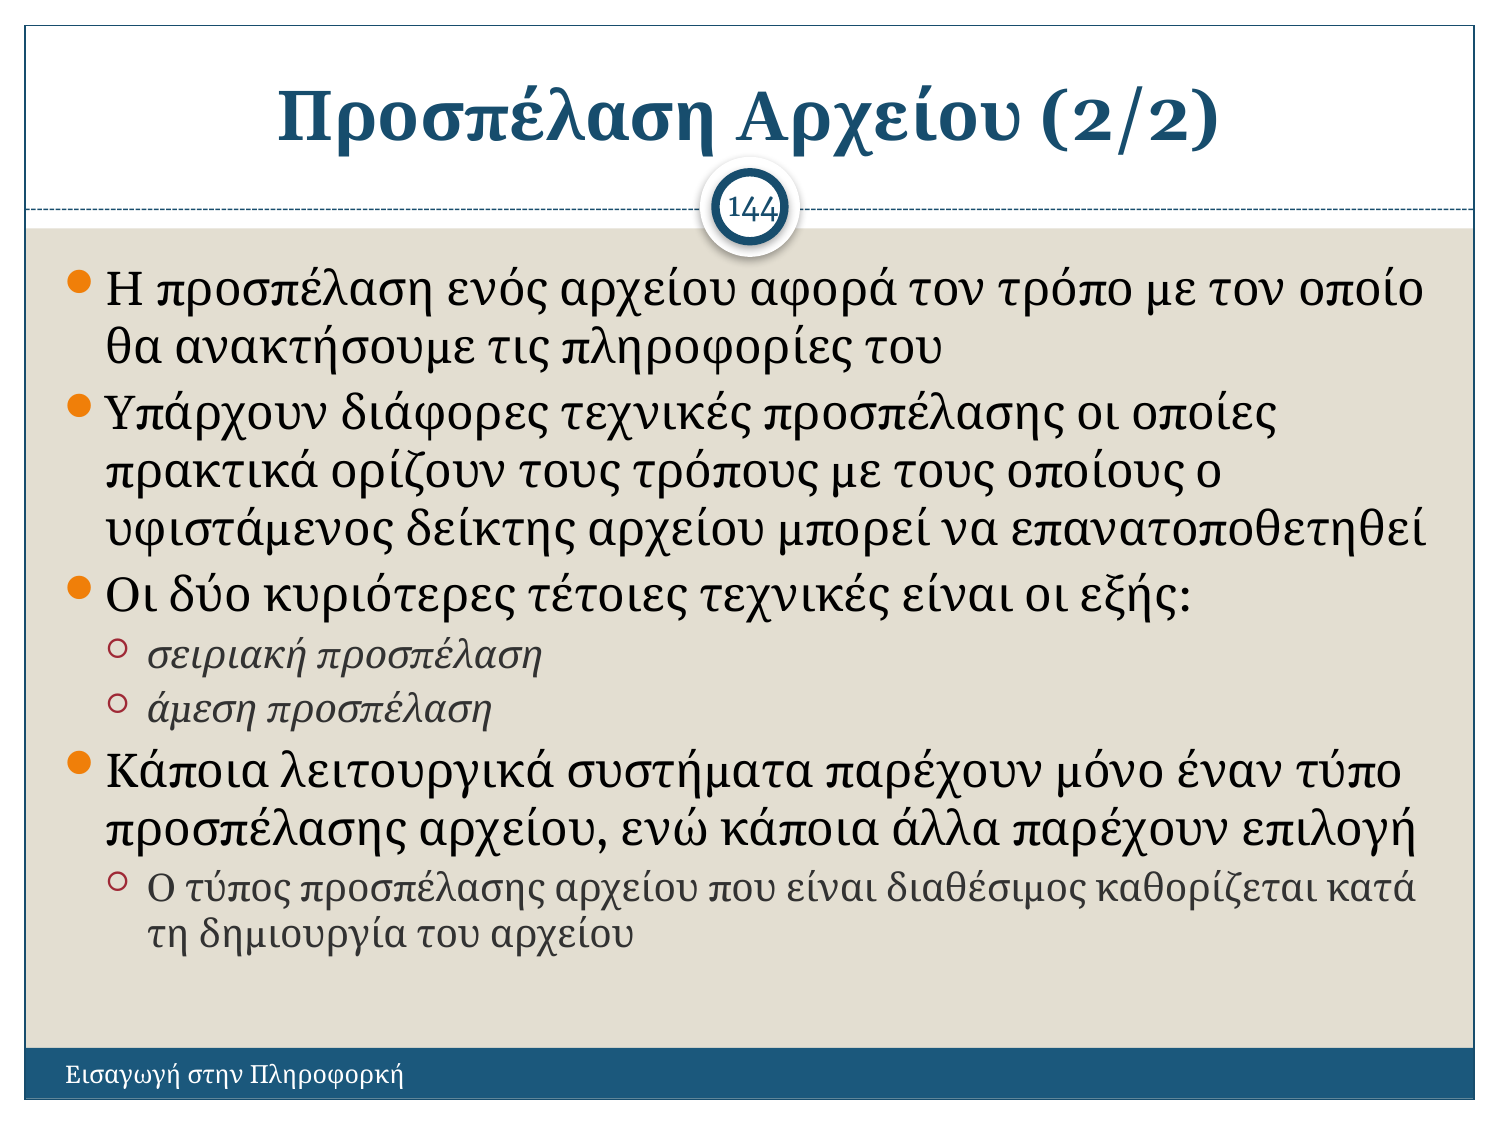

# Προσπέλαση Αρχείου (2/2)
144
Η προσπέλαση ενός αρχείου αφορά τον τρόπο με τον οποίο θα ανακτήσουμε τις πληροφορίες του
Υπάρχουν διάφορες τεχνικές προσπέλασης οι οποίες πρακτικά ορίζουν τους τρόπους με τους οποίους ο υφιστάμενος δείκτης αρχείου μπορεί να επανατοποθετηθεί
Οι δύο κυριότερες τέτοιες τεχνικές είναι οι εξής:
σειριακή προσπέλαση
άμεση προσπέλαση
Κάποια λειτουργικά συστήματα παρέχουν μόνο έναν τύπο προσπέλασης αρχείου, ενώ κάποια άλλα παρέχουν επιλογή
Ο τύπος προσπέλασης αρχείου που είναι διαθέσιμος καθορίζεται κατά τη δημιουργία του αρχείου

Εισαγωγή στην Πληροφορκή